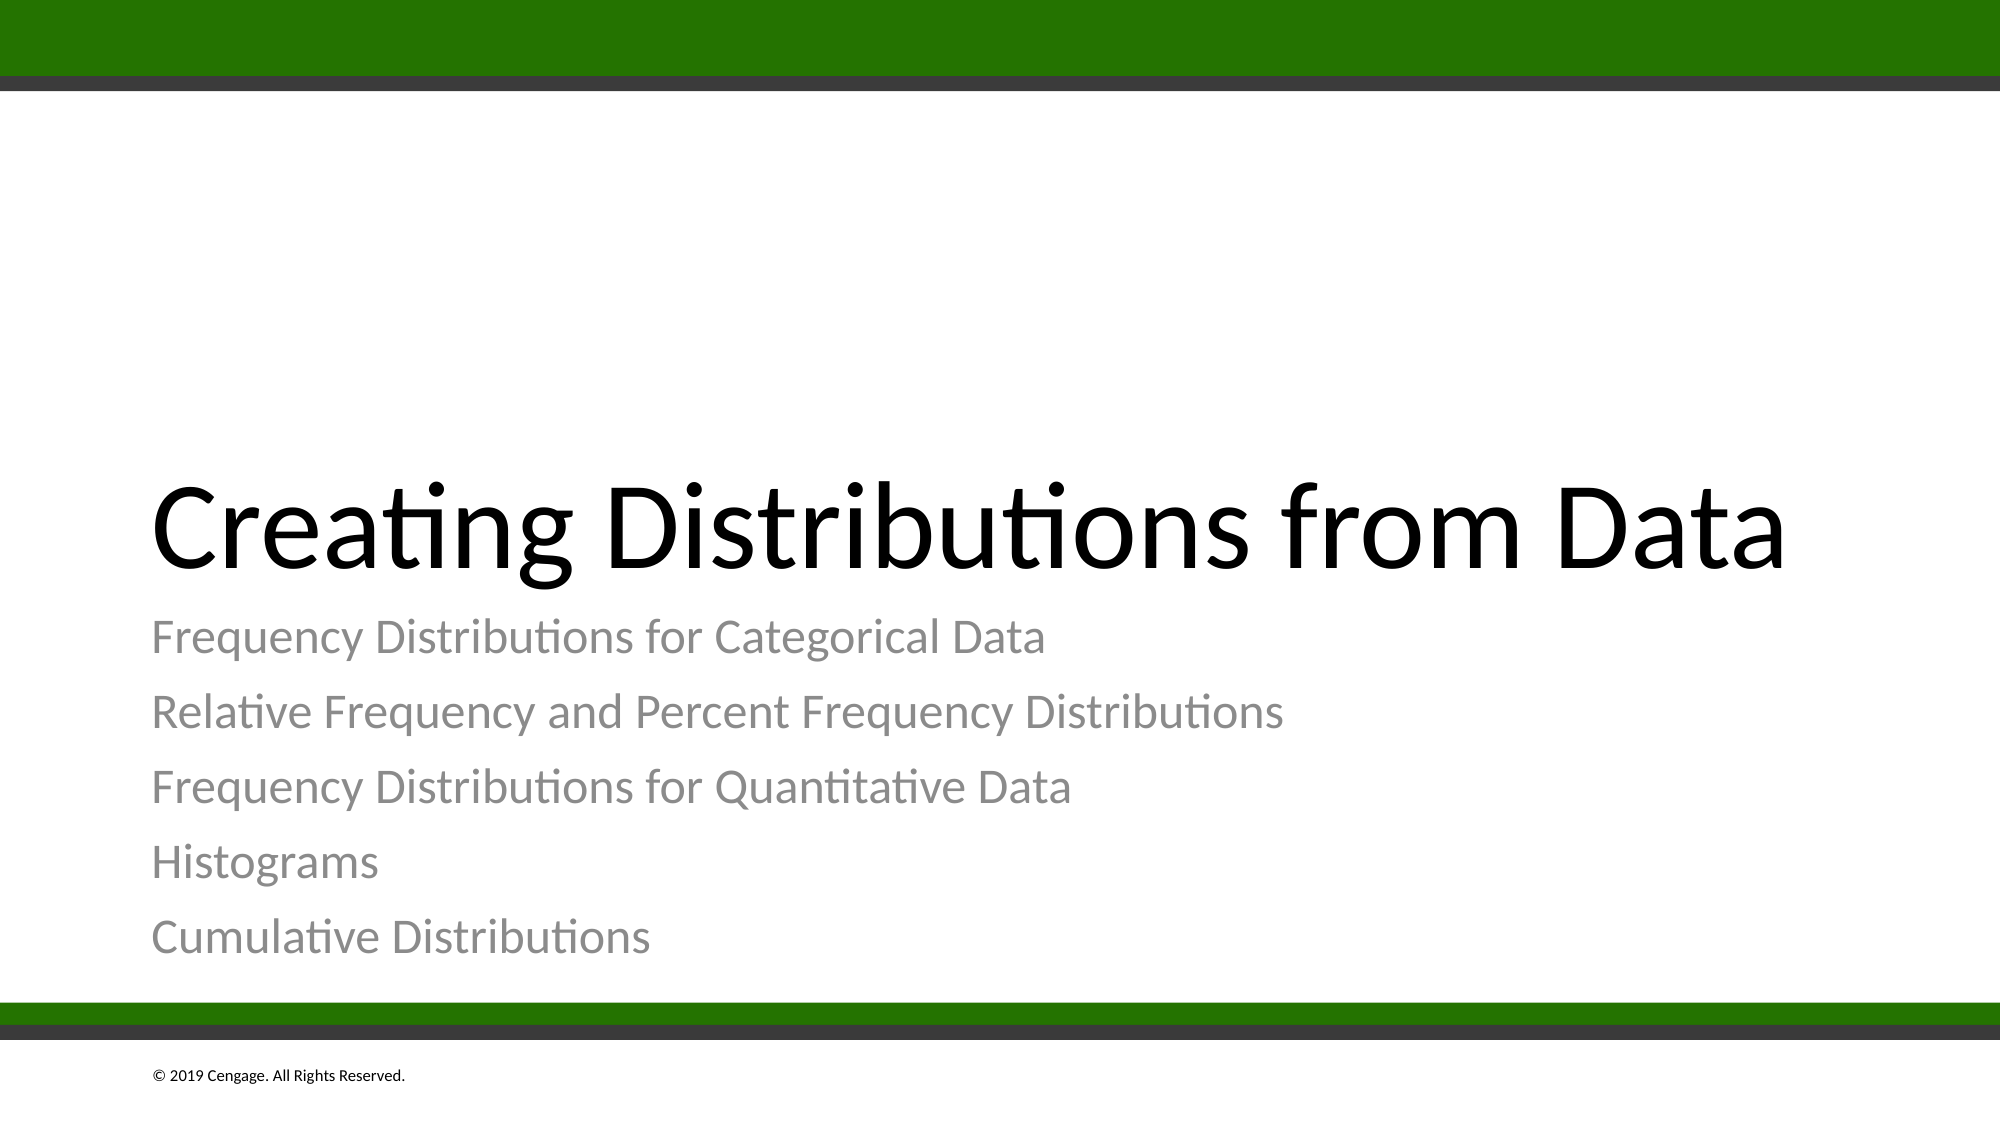

# Creating Distributions from Data
Frequency Distributions for Categorical Data
Relative Frequency and Percent Frequency Distributions
Frequency Distributions for Quantitative Data
Histograms
Cumulative Distributions